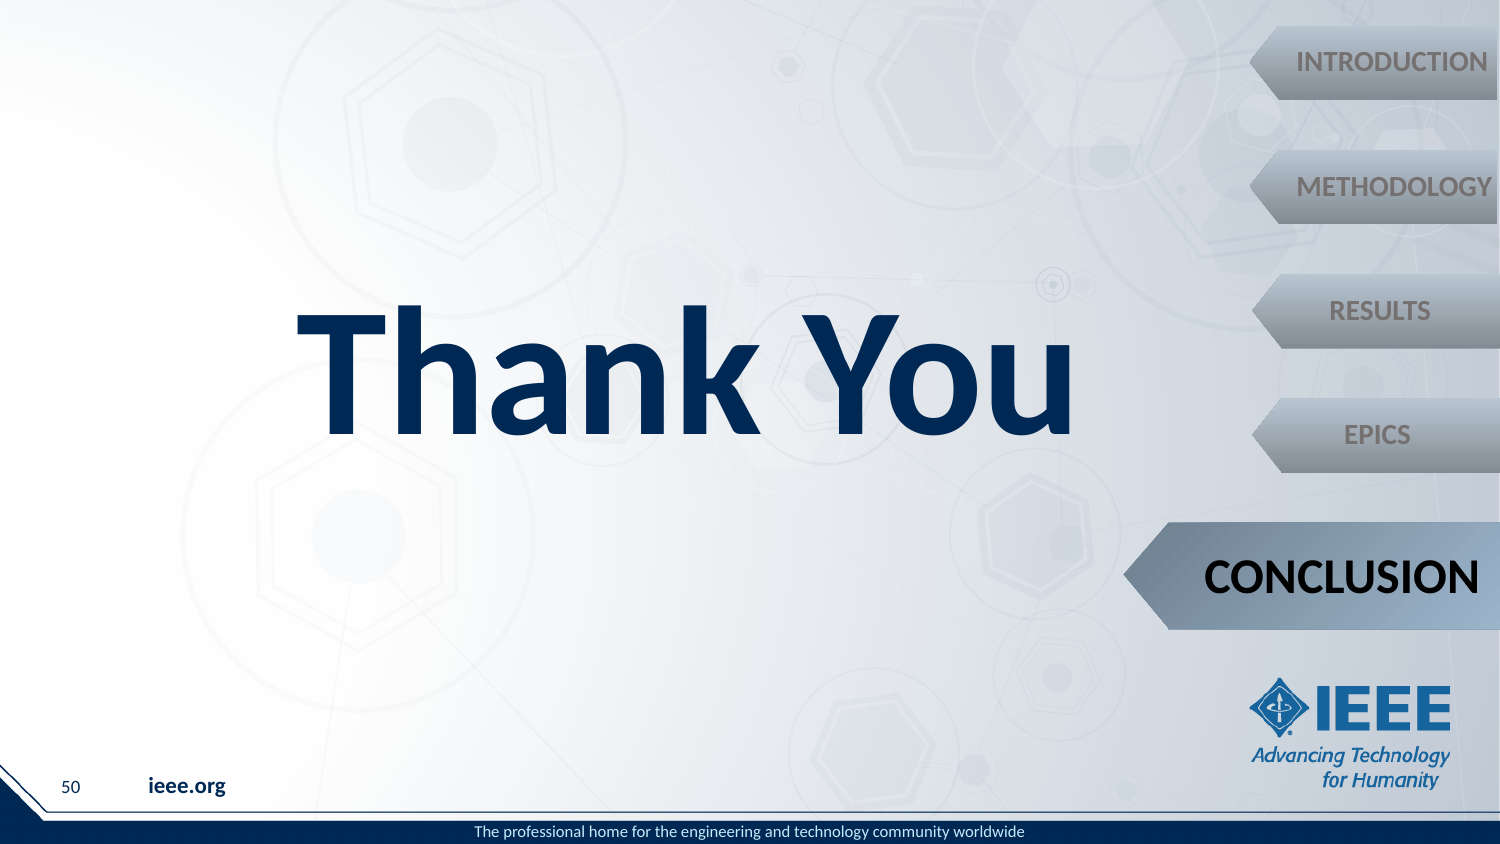

INTRODUCTION

METHODOLOGY
# Thank You

RESULTS

EPICS

CONCLUSION
50